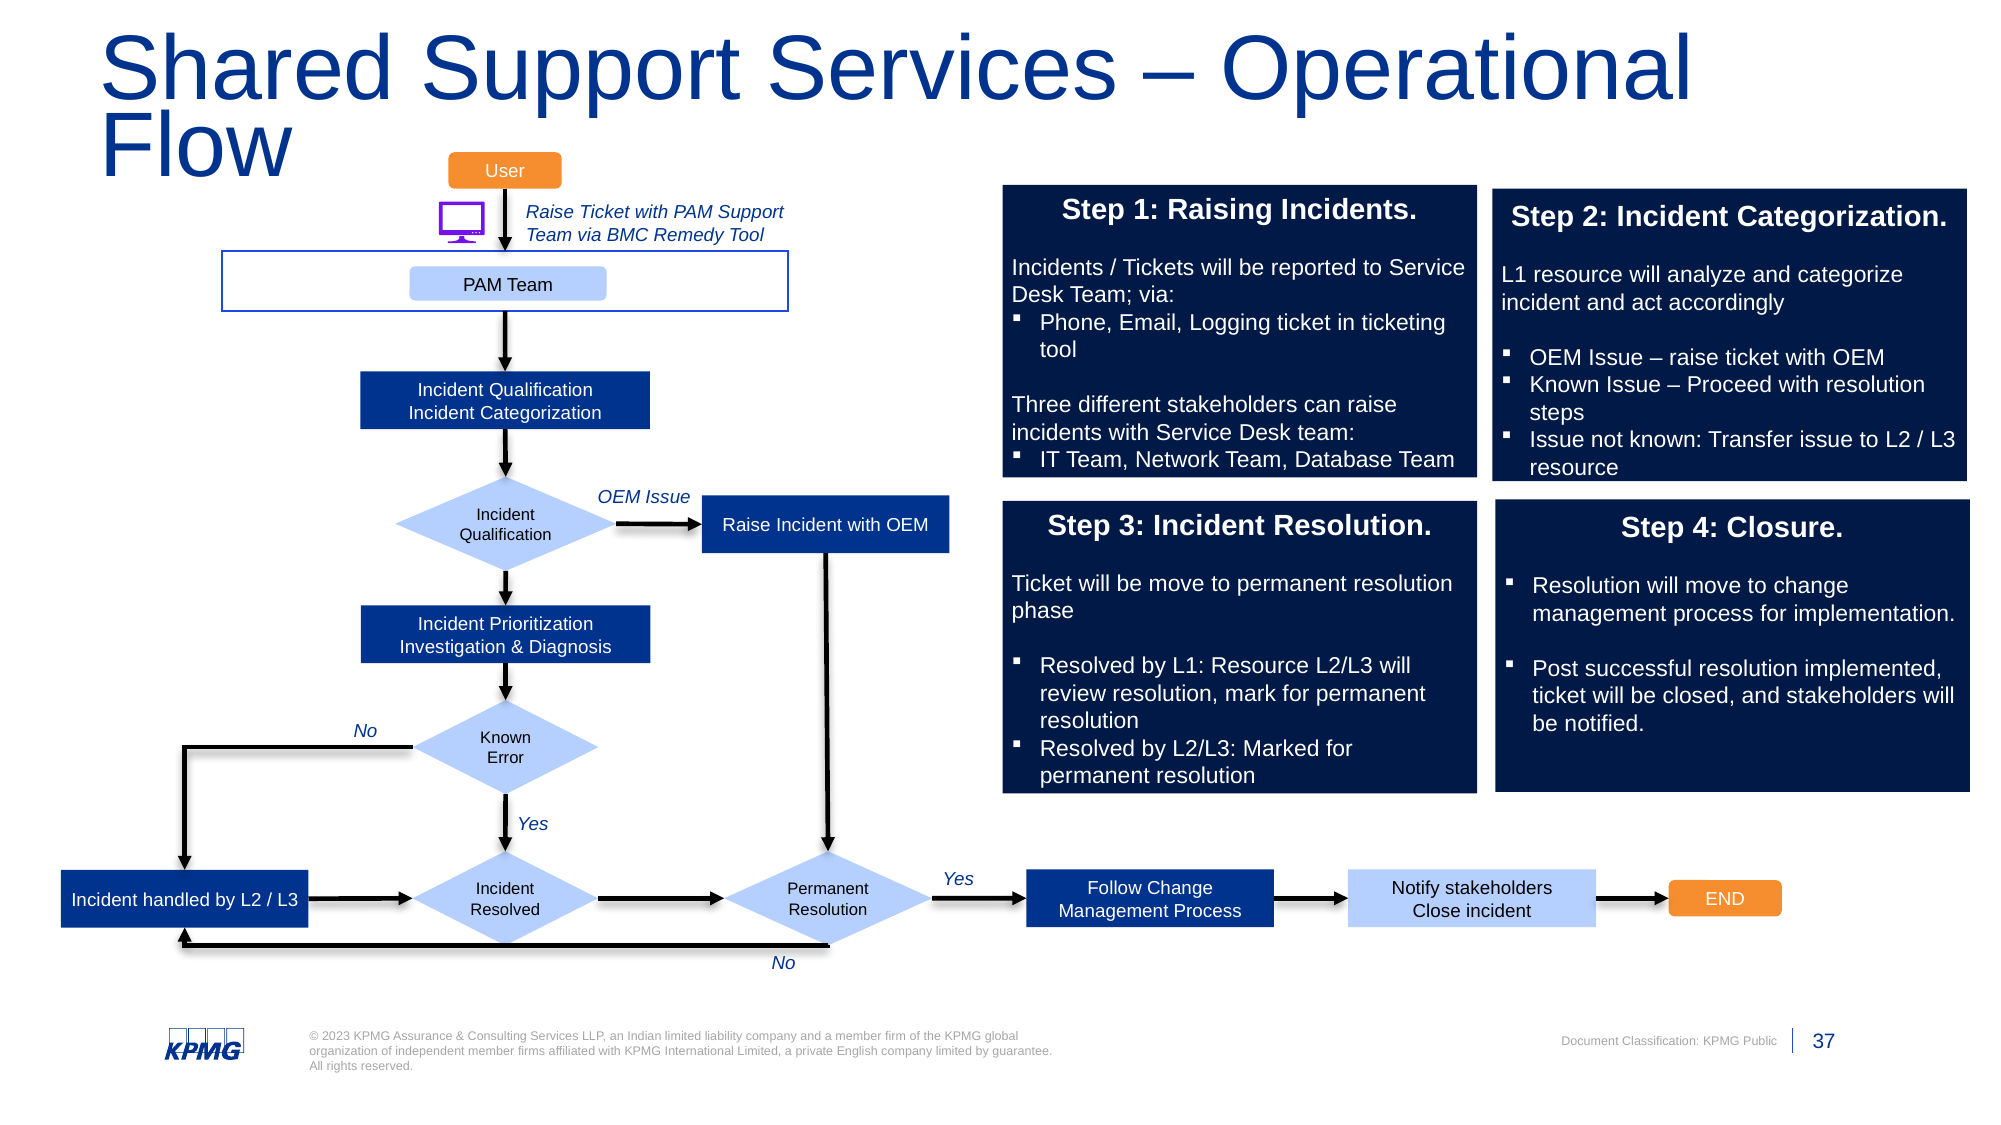

# Shared Support Services – Operational Flow
User
Raise Ticket with PAM Support Team via BMC Remedy Tool

PAM Team
Incident Qualification
Incident Categorization
Incident Qualification
OEM Issue
Raise Incident with OEM
Incident Prioritization
Investigation & Diagnosis
Known Error
No
Yes
Incident Resolved
Permanent Resolution
Yes
Follow Change Management Process
Notify stakeholders
Close incident
Incident handled by L2 / L3
END
No
Step 1: Raising Incidents.

Incidents / Tickets will be reported to Service Desk Team; via:
Phone, Email, Logging ticket in ticketing tool

Three different stakeholders can raise incidents with Service Desk team:
IT Team, Network Team, Database Team
Step 2: Incident Categorization.

L1 resource will analyze and categorize incident and act accordingly

OEM Issue – raise ticket with OEM
Known Issue – Proceed with resolution steps
Issue not known: Transfer issue to L2 / L3 resource
Step 4: Closure.

Resolution will move to change management process for implementation.

Post successful resolution implemented, ticket will be closed, and stakeholders will be notified.
Step 3: Incident Resolution.

Ticket will be move to permanent resolution phase

Resolved by L1: Resource L2/L3 will review resolution, mark for permanent resolution
Resolved by L2/L3: Marked for permanent resolution